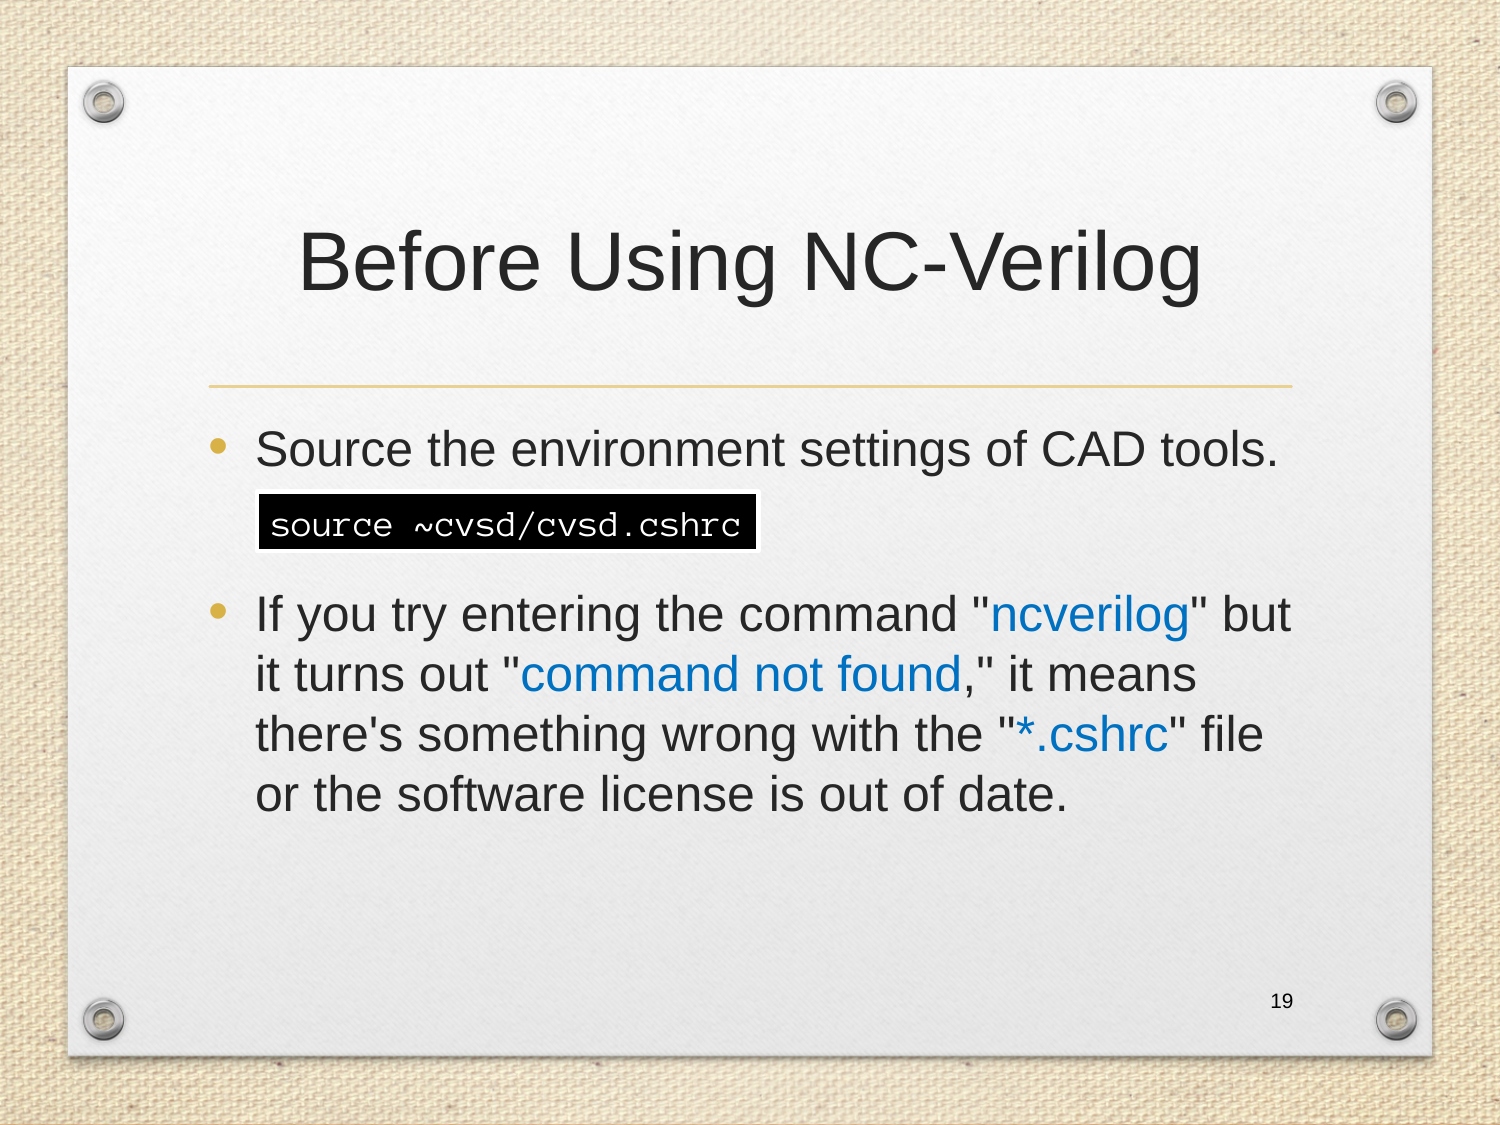

# Before Using NC-Verilog
Source the environment settings of CAD tools.

If you try entering the command "ncverilog" but it turns out "command not found," it means there's something wrong with the "*.cshrc" file or the software license is out of date.
source ~cvsd/cvsd.cshrc
19